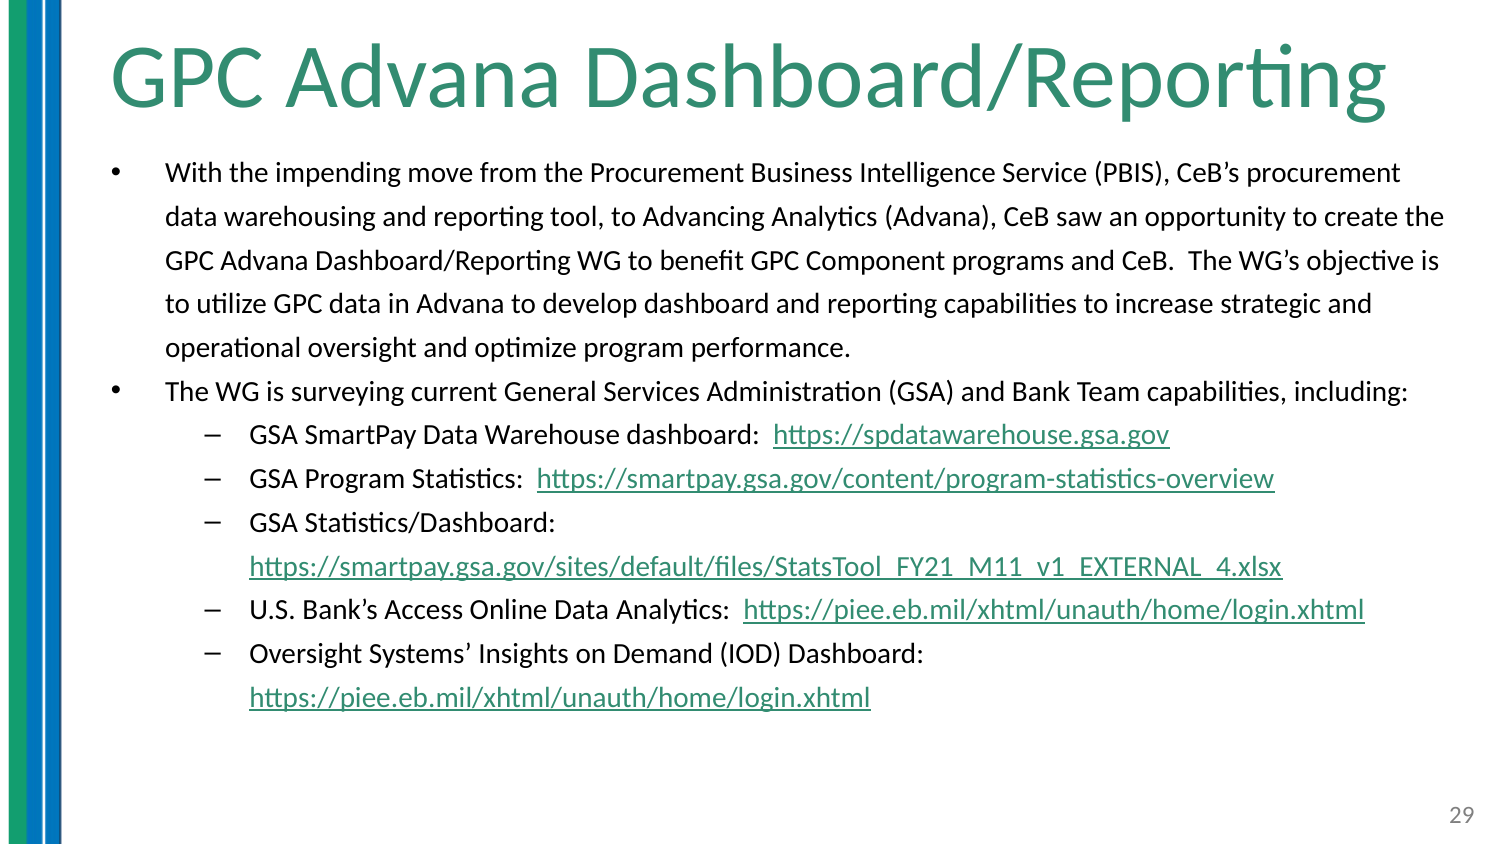

# GPC Advana Dashboard/Reporting
With the impending move from the Procurement Business Intelligence Service (PBIS), CeB’s procurement data warehousing and reporting tool, to Advancing Analytics (Advana), CeB saw an opportunity to create the GPC Advana Dashboard/Reporting WG to benefit GPC Component programs and CeB.  The WG’s objective is to utilize GPC data in Advana to develop dashboard and reporting capabilities to increase strategic and operational oversight and optimize program performance.
The WG is surveying current General Services Administration (GSA) and Bank Team capabilities, including:
GSA SmartPay Data Warehouse dashboard:  https://spdatawarehouse.gsa.gov
GSA Program Statistics:  https://smartpay.gsa.gov/content/program-statistics-overview
GSA Statistics/Dashboard:  https://smartpay.gsa.gov/sites/default/files/StatsTool_FY21_M11_v1_EXTERNAL_4.xlsx
U.S. Bank’s Access Online Data Analytics:  https://piee.eb.mil/xhtml/unauth/home/login.xhtml
Oversight Systems’ Insights on Demand (IOD) Dashboard:  https://piee.eb.mil/xhtml/unauth/home/login.xhtml